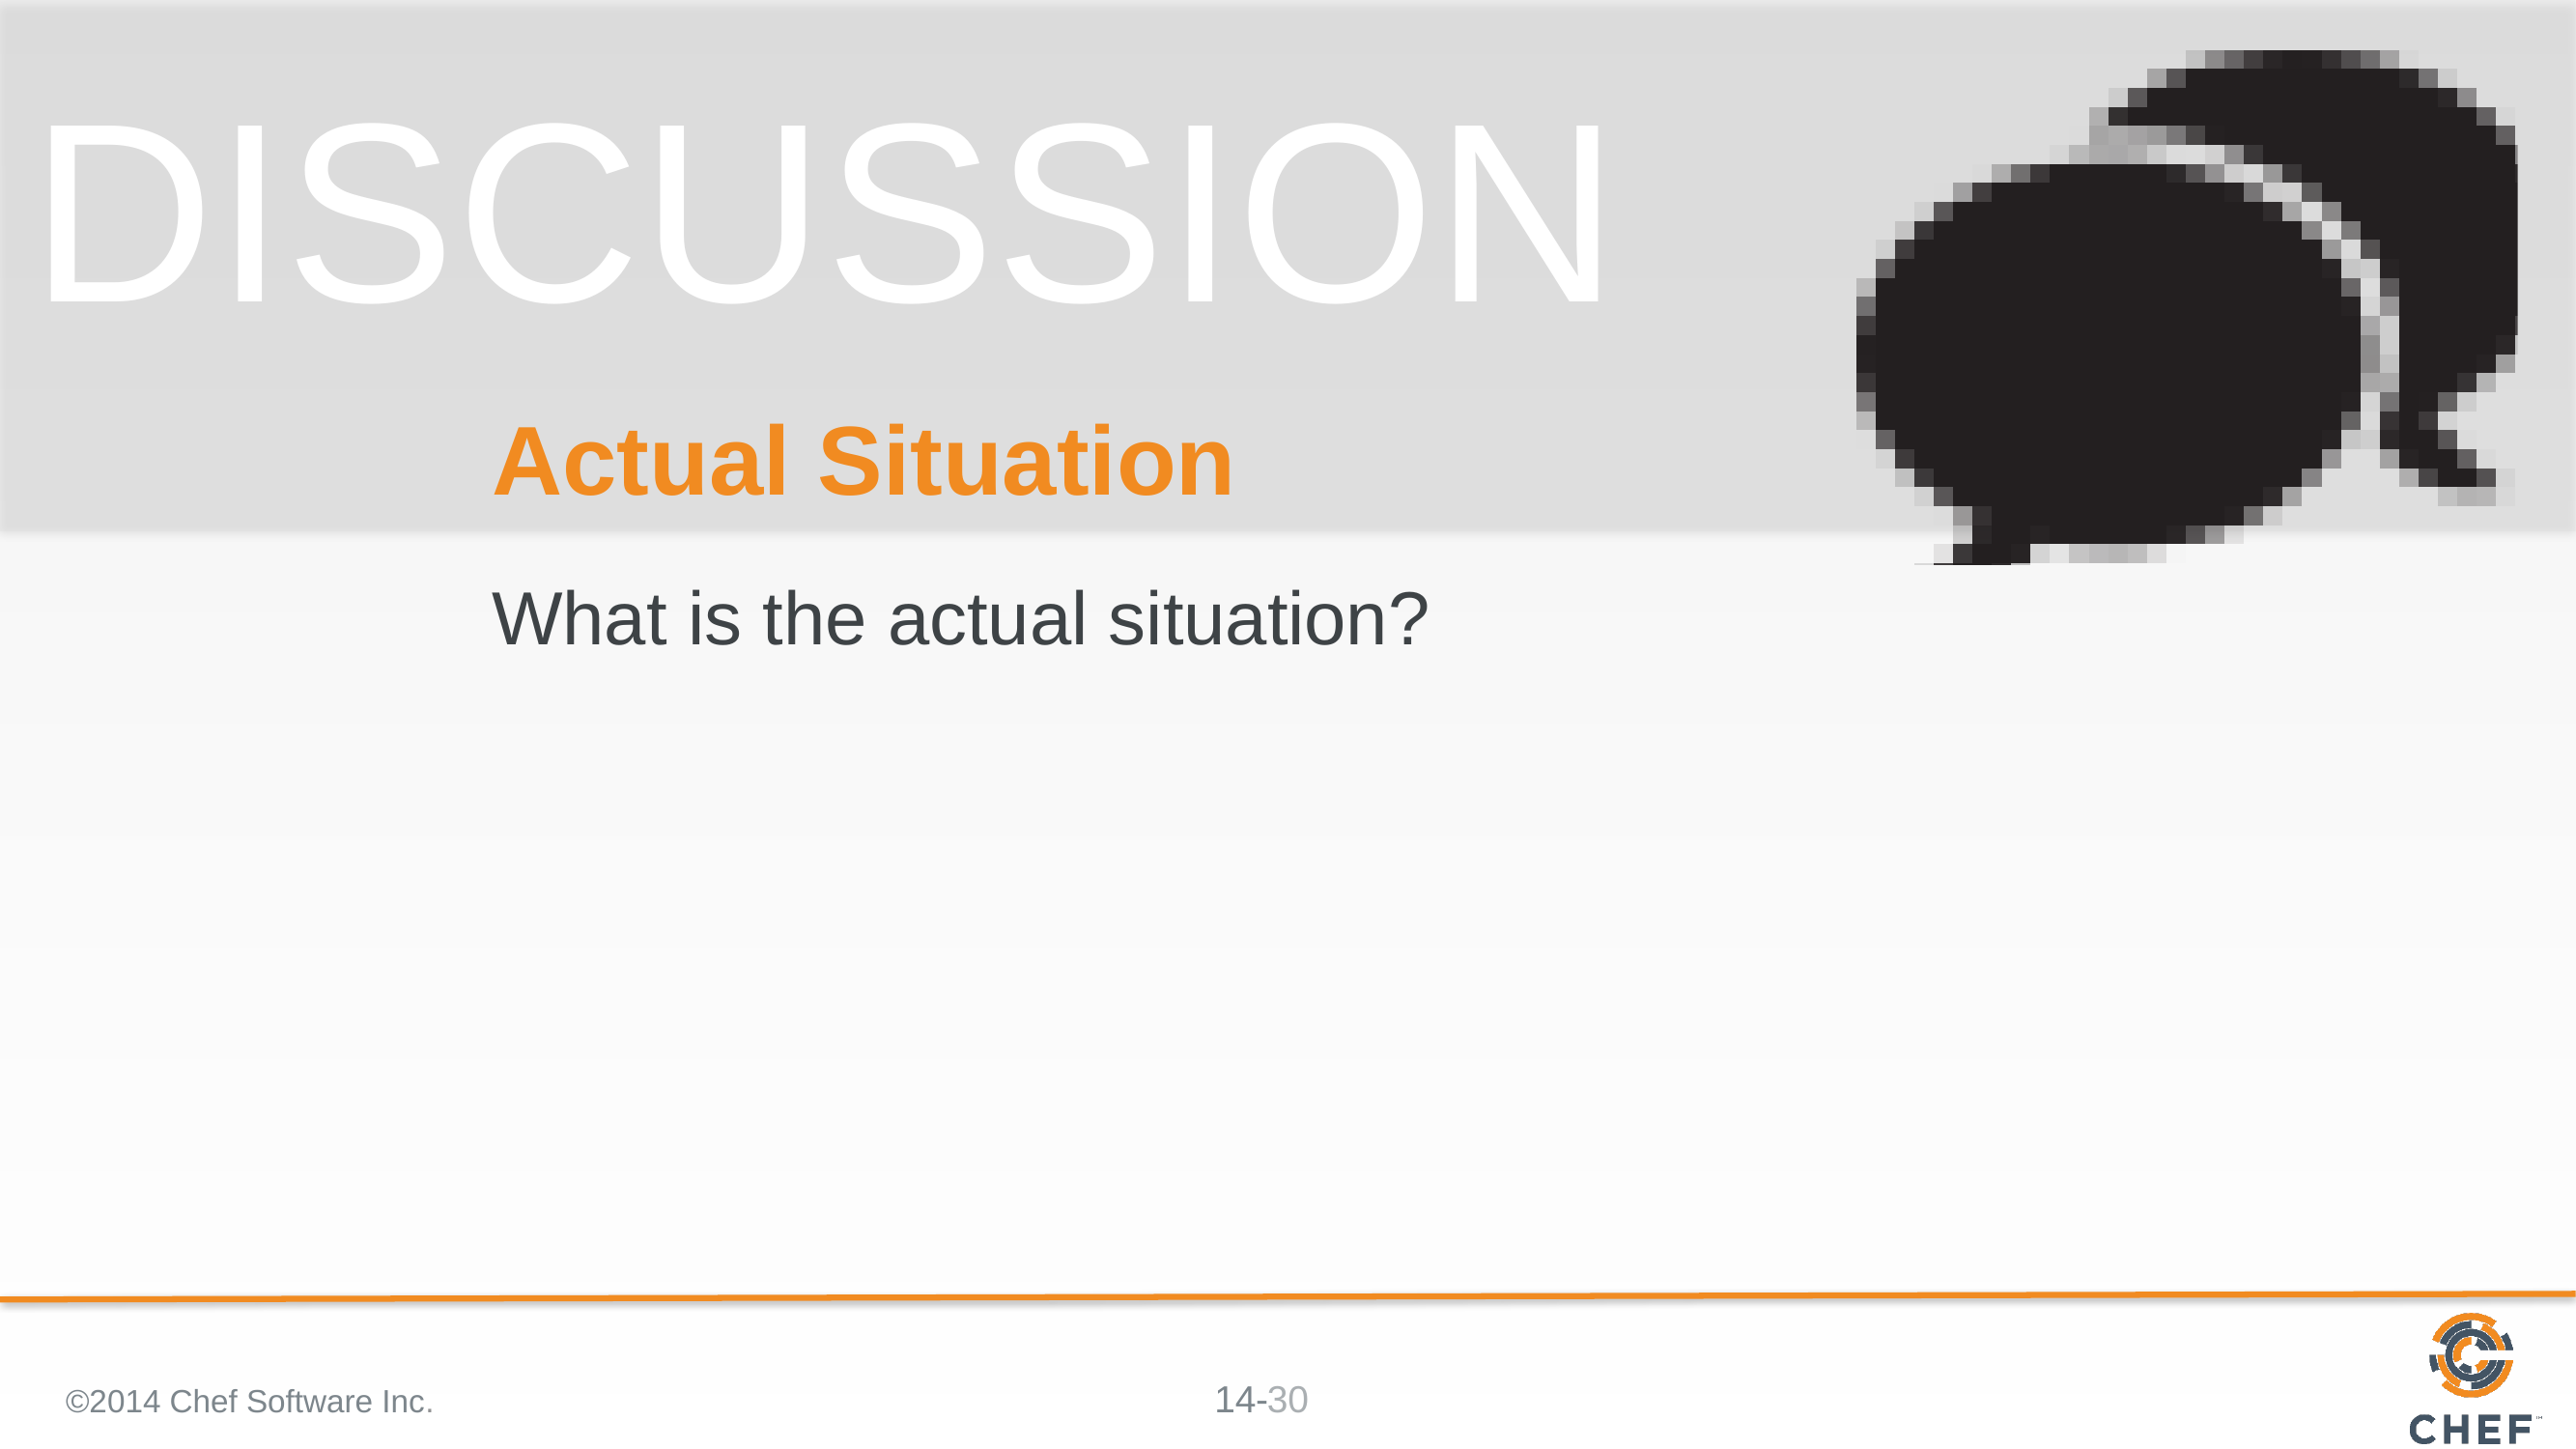

# Actual Situation
What is the actual situation?
©2014 Chef Software Inc.
30